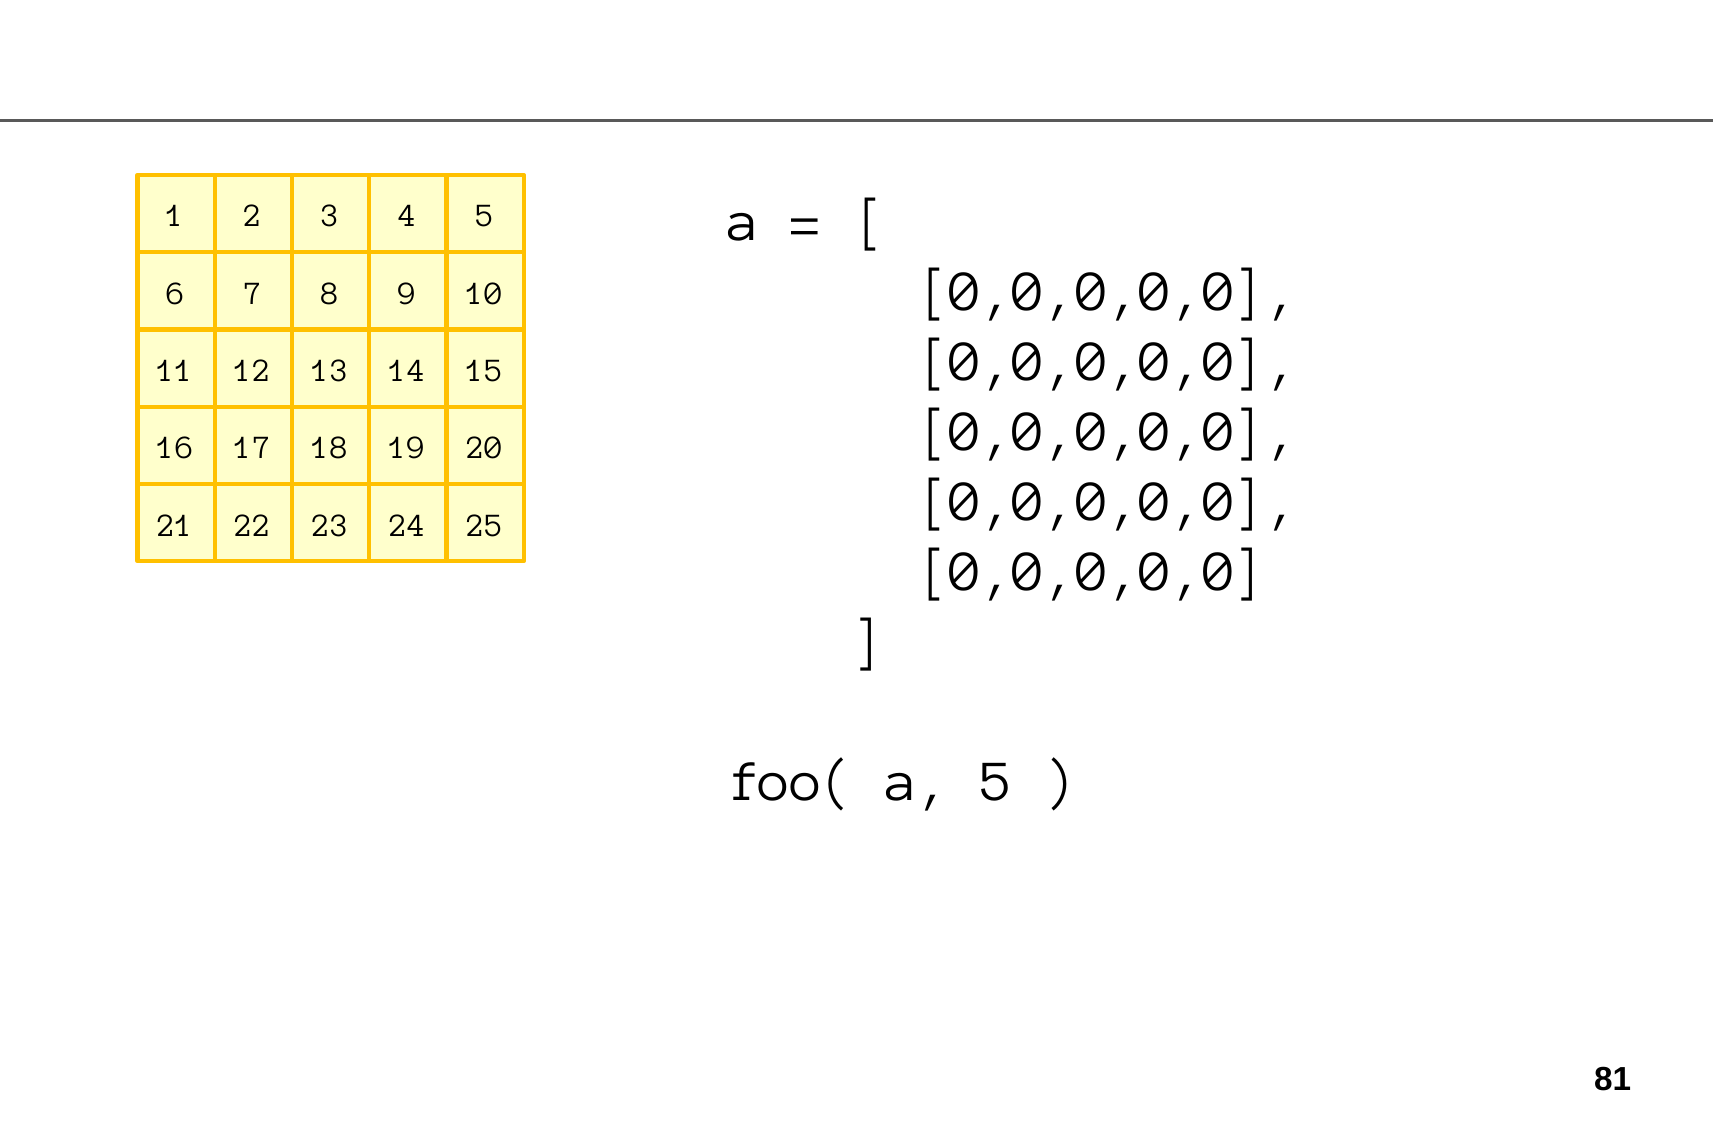

1
2
3
4
5
a = [
      [0,0,0,0,0],
      [0,0,0,0,0],
      [0,0,0,0,0],
      [0,0,0,0,0],
      [0,0,0,0,0]
    ]

foo( a, 5 )

6
7
8
9
10
11
12
13
14
15
16
17
18
19
20
21
22
23
24
25